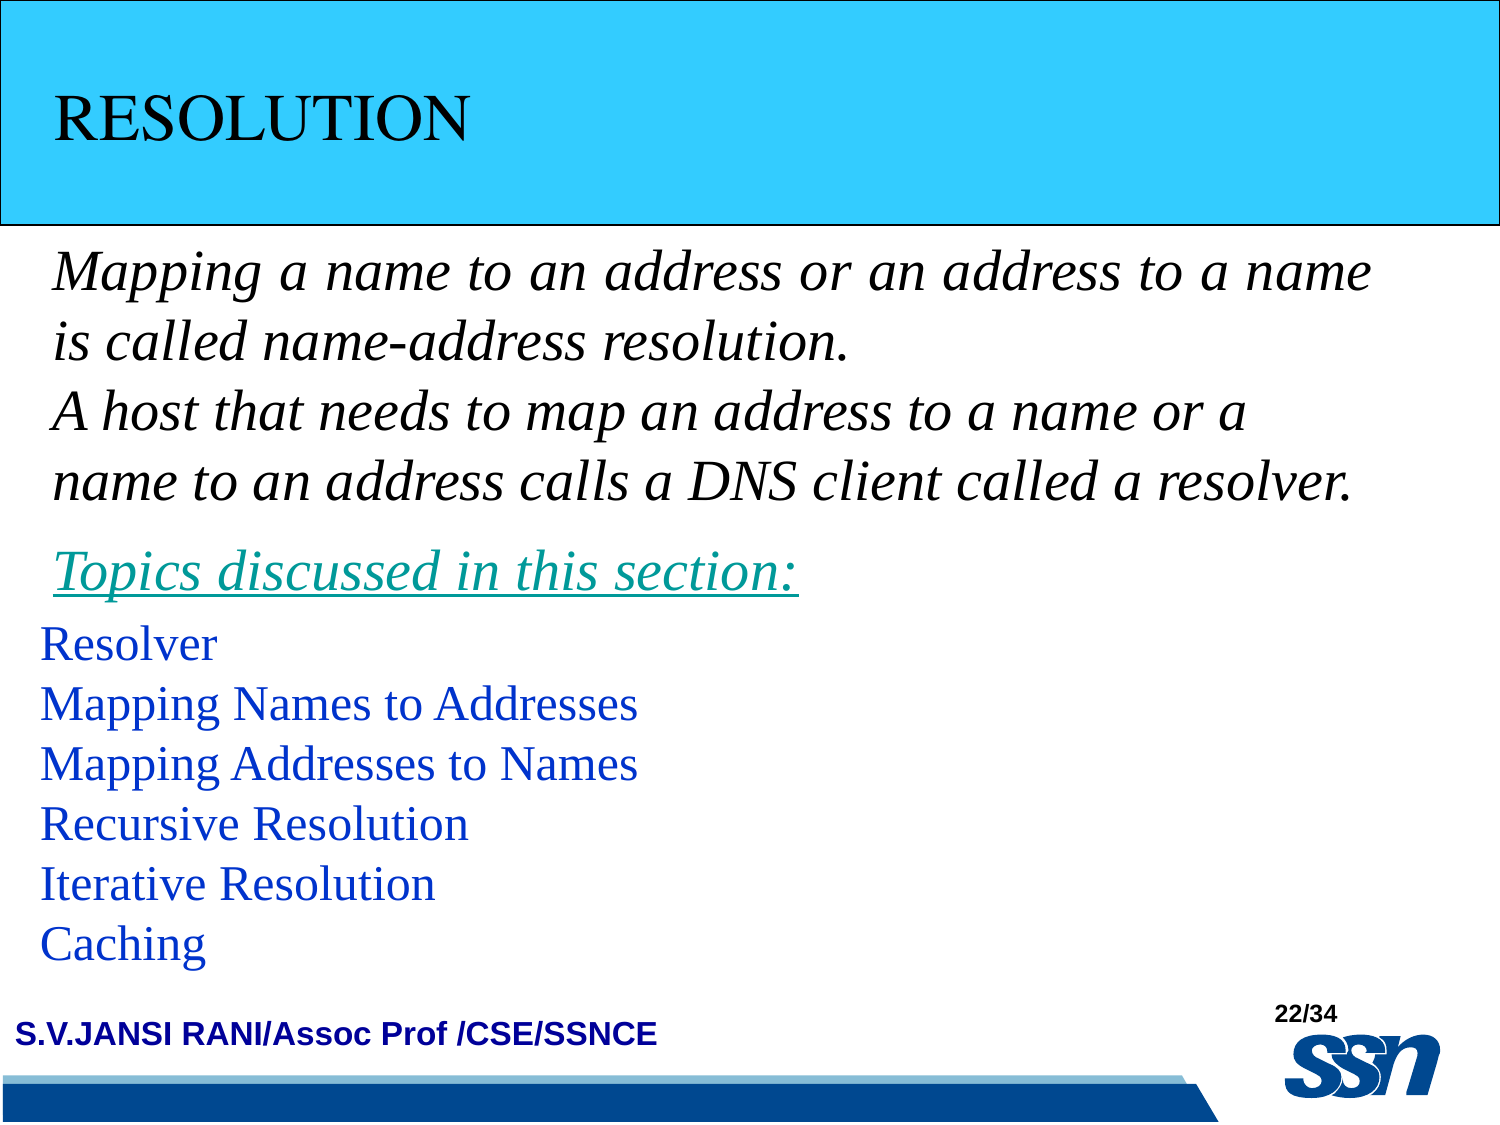

RESOLUTION
Mapping a name to an address or an address to a name is called name-address resolution.
A host that needs to map an address to a name or a name to an address calls a DNS client called a resolver.
Topics discussed in this section:
Resolver
Mapping Names to Addresses
Mapping Addresses to Names
Recursive Resolution
Iterative Resolution
Caching